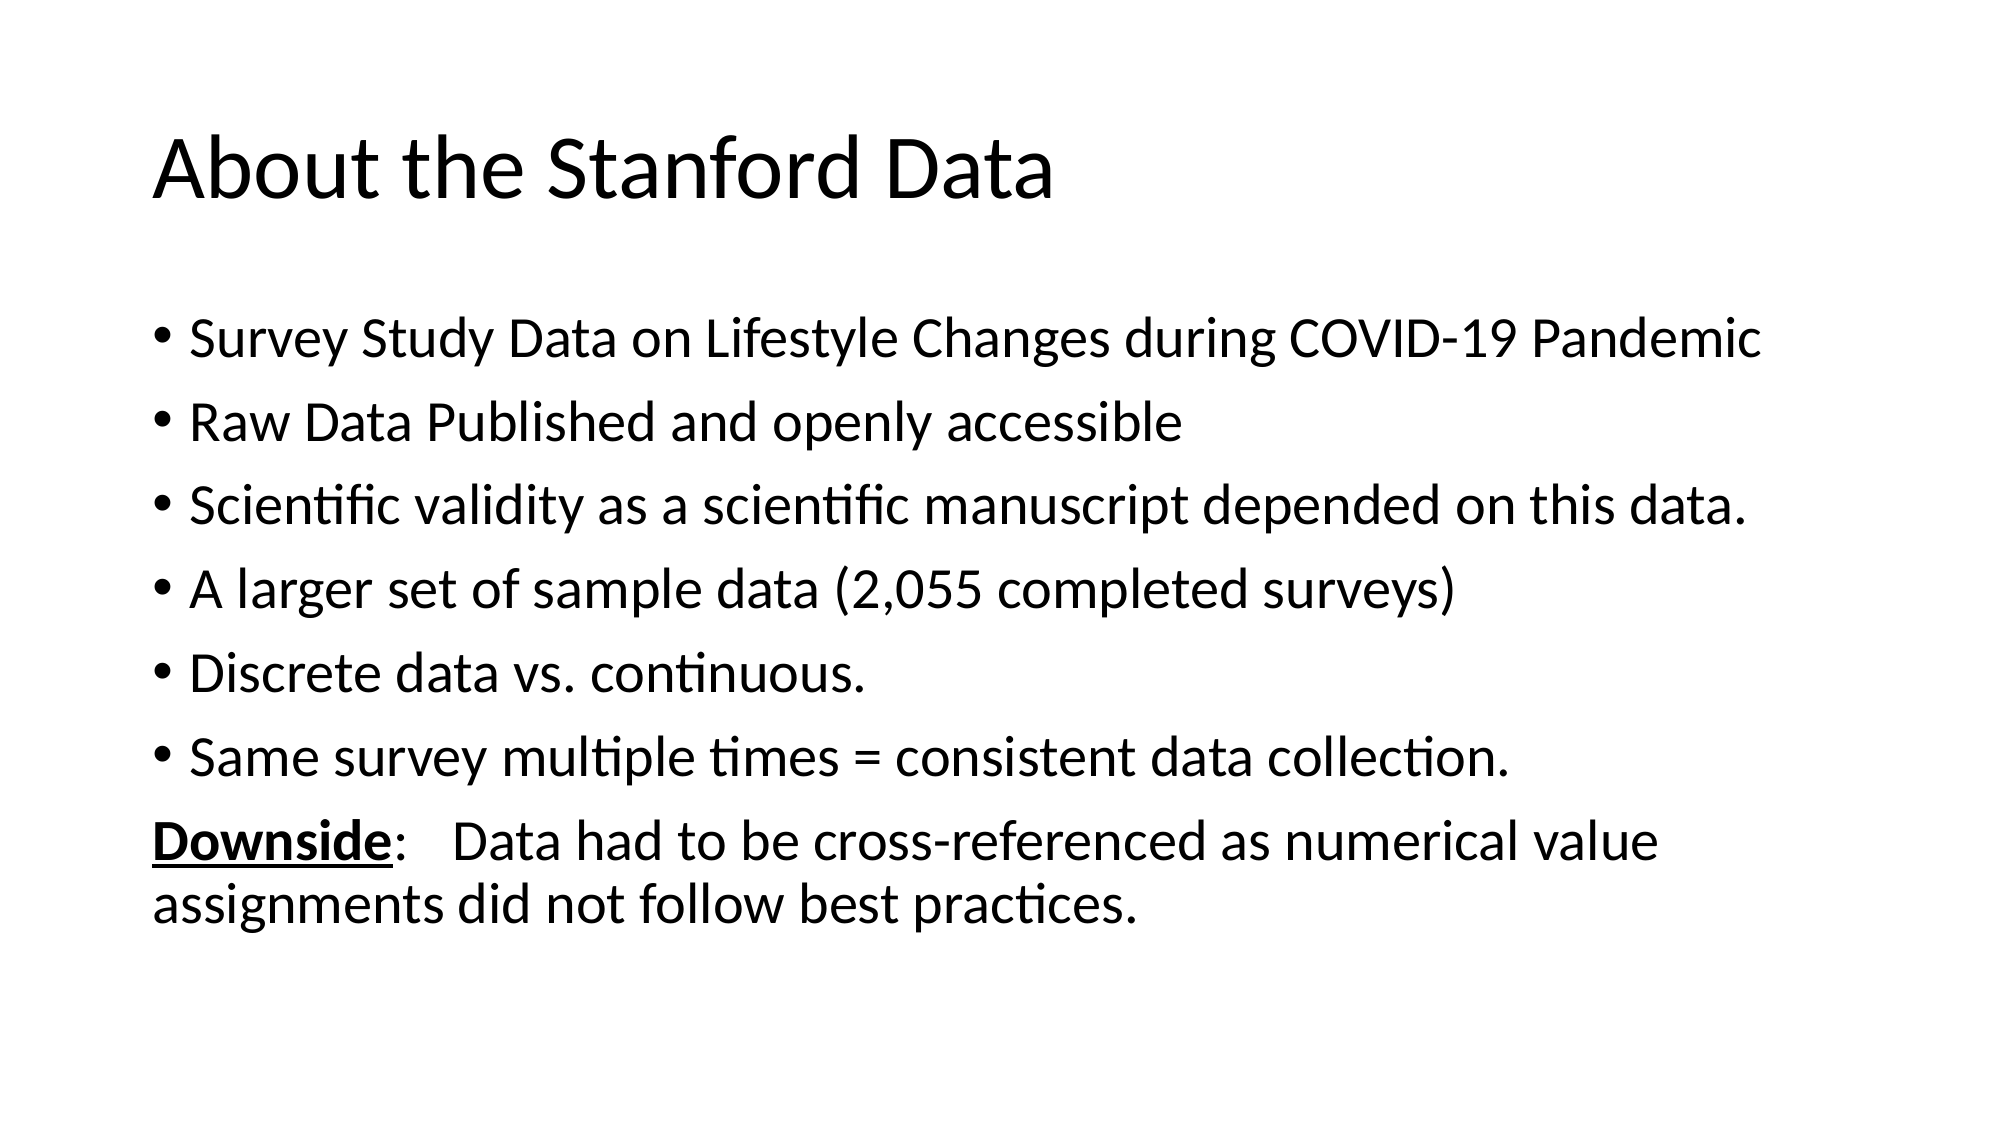

# About the Stanford Data
Survey Study Data on Lifestyle Changes during COVID-19 Pandemic
Raw Data Published and openly accessible
Scientific validity as a scientific manuscript depended on this data.
A larger set of sample data (2,055 completed surveys)
Discrete data vs. continuous.
Same survey multiple times = consistent data collection.
Downside:  	Data had to be cross-referenced as numerical value assignments did not follow best practices.